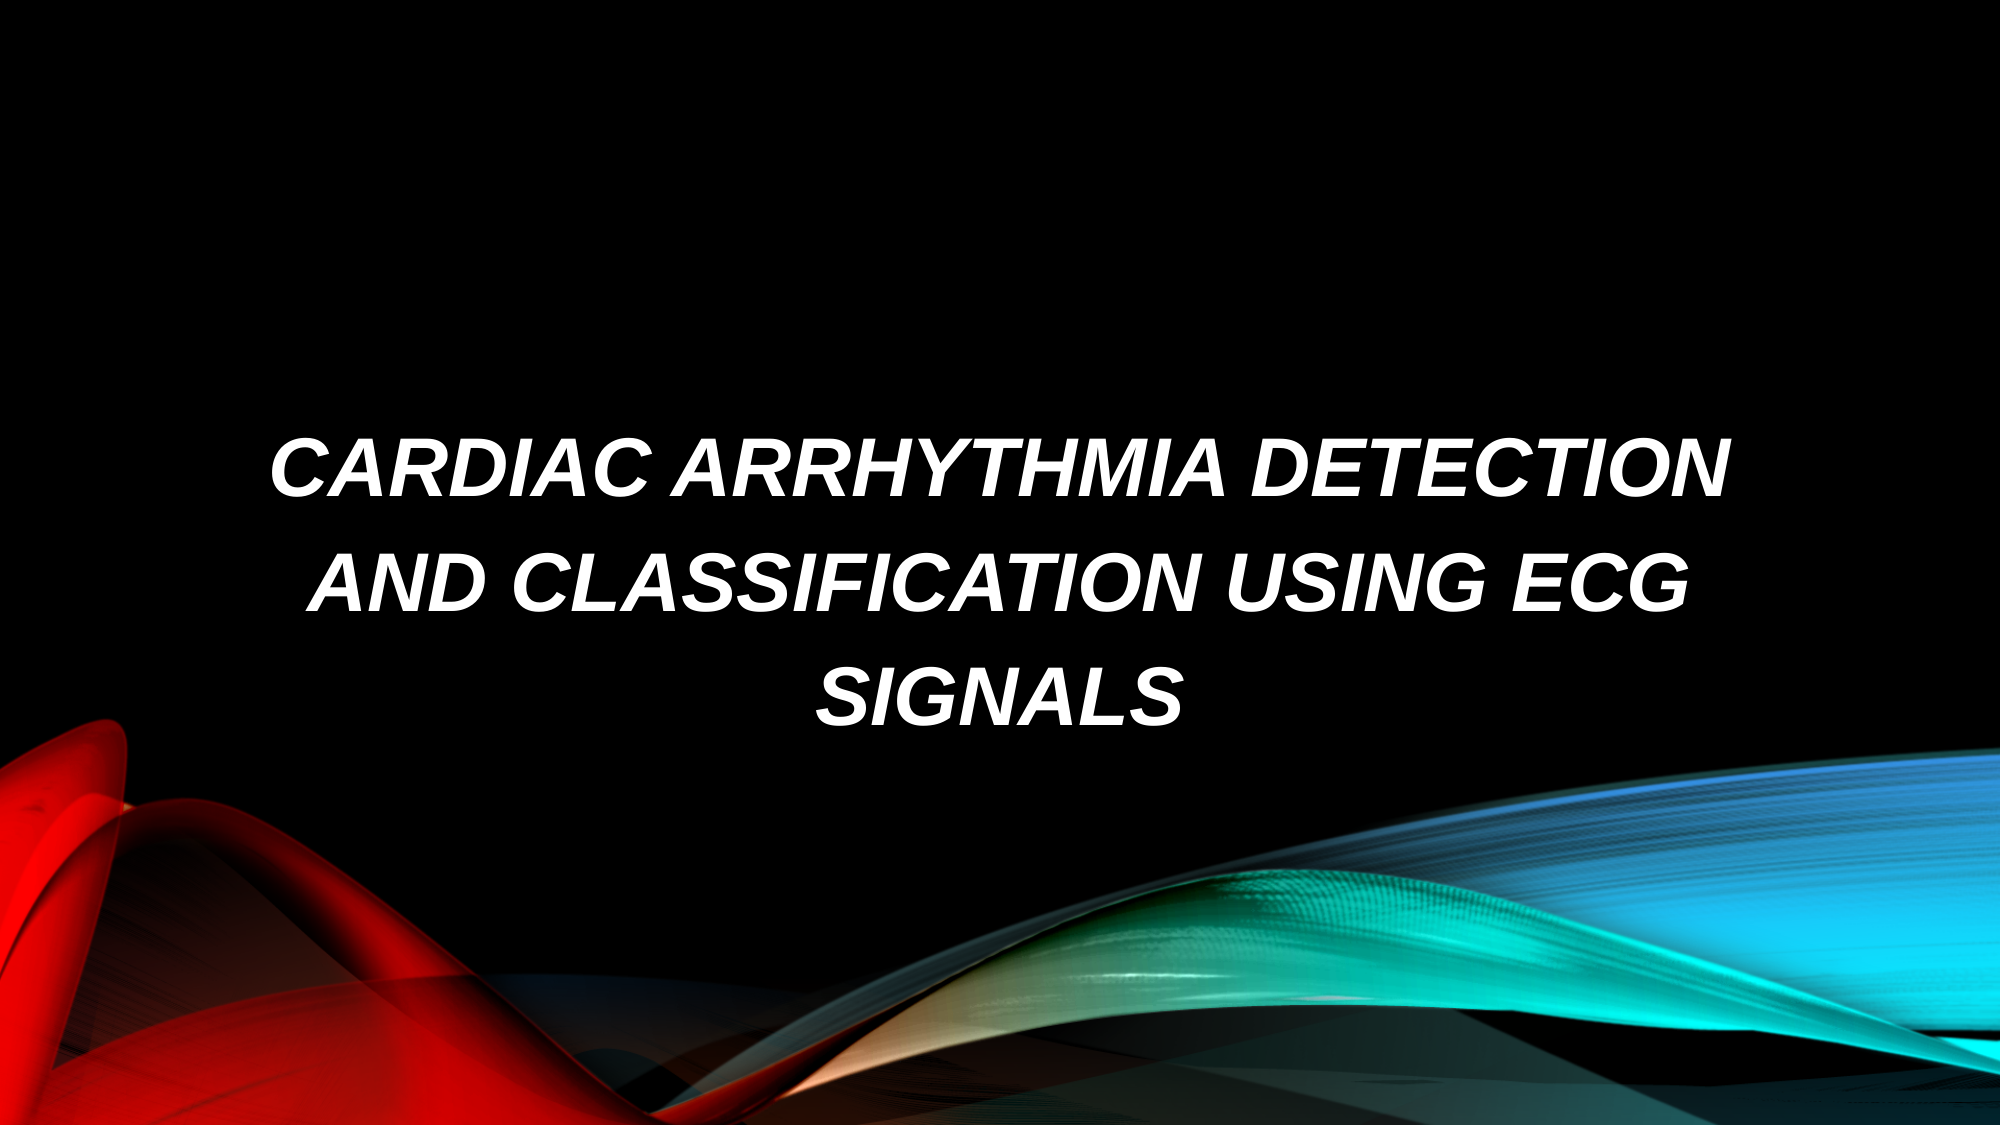

# CARDIAC ARRHYTHMIA DETECTION AND CLASSIFICATION USING ECG SIGNALS